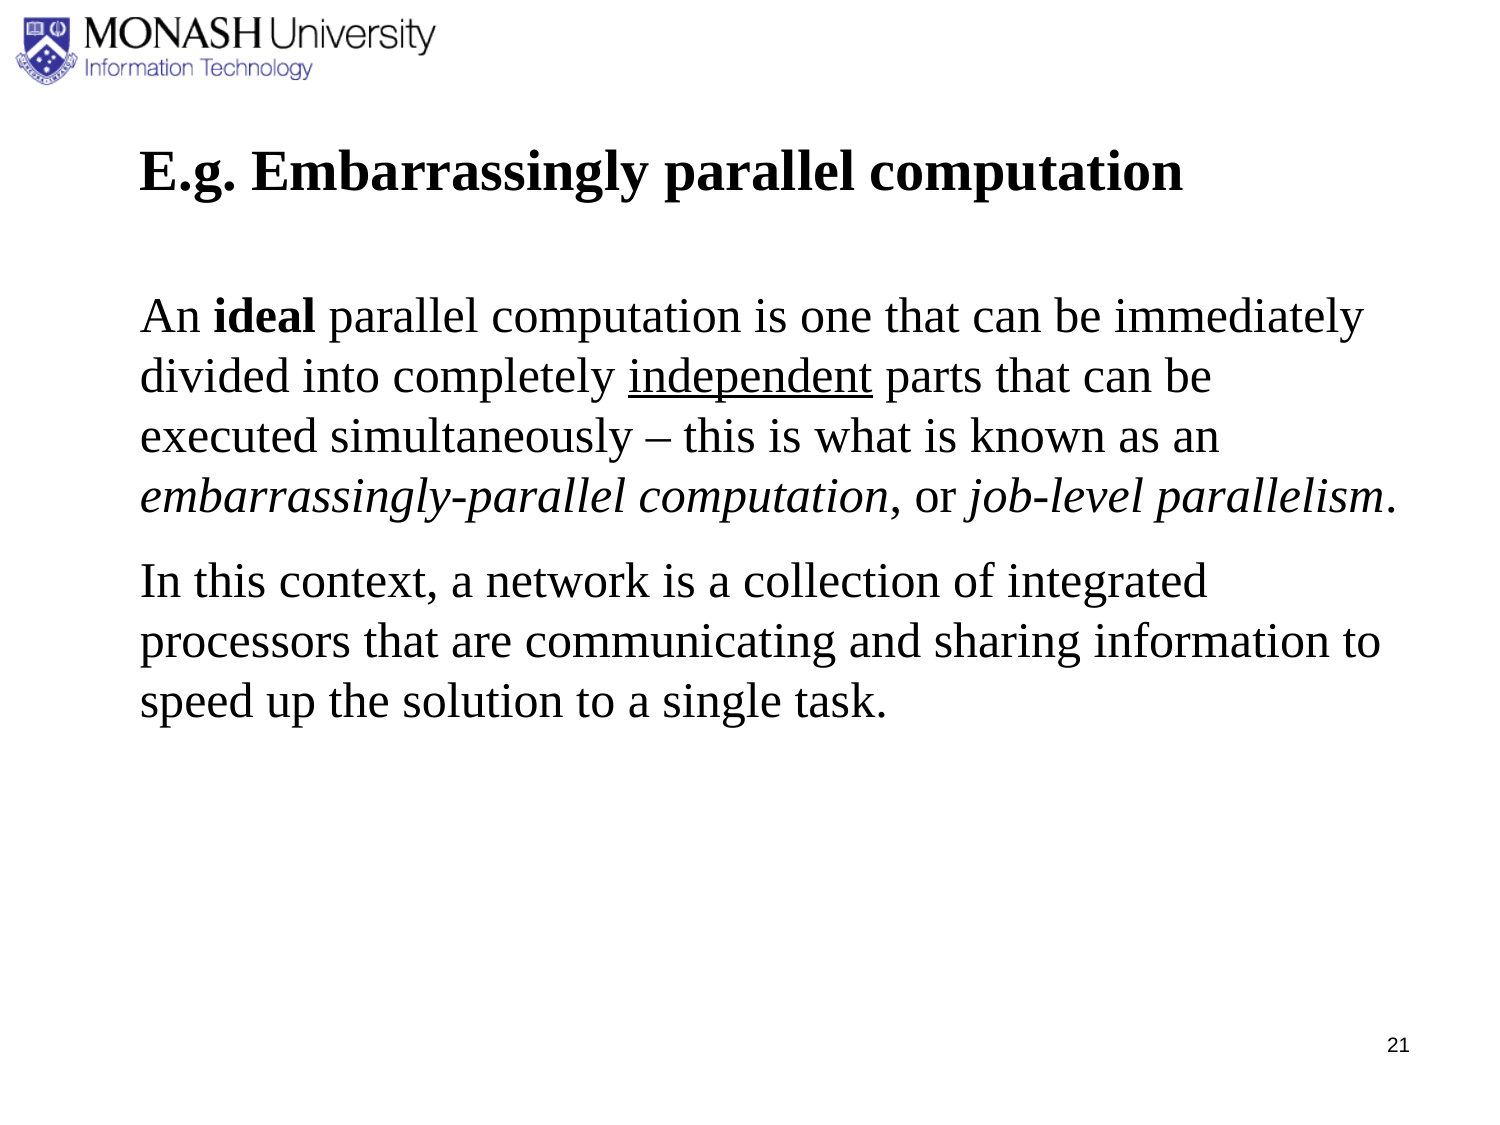

E.g. Embarrassingly parallel computation
An ideal parallel computation is one that can be immediately divided into completely independent parts that can be executed simultaneously – this is what is known as an embarrassingly-parallel computation, or job-level parallelism.
In this context, a network is a collection of integrated processors that are communicating and sharing information to speed up the solution to a single task.
21